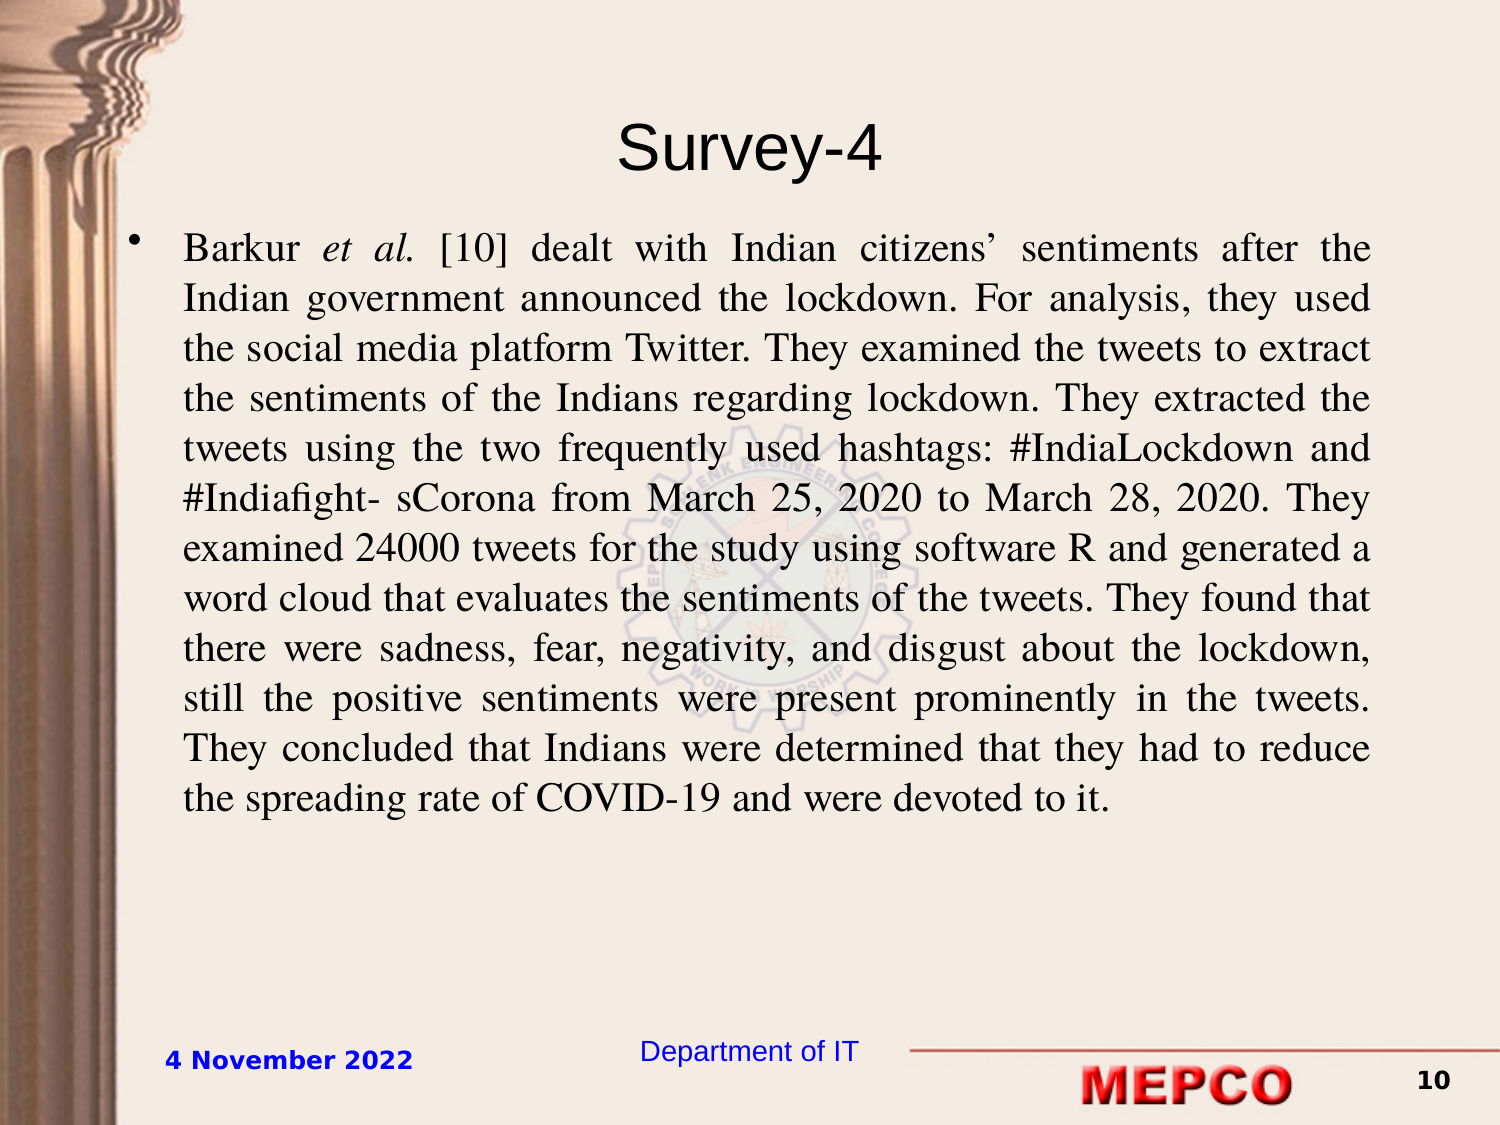

# Survey-4
Barkur et al. [10] dealt with Indian citizens’ sentiments after the Indian government announced the lockdown. For analysis, they used the social media platform Twitter. They examined the tweets to extract the sentiments of the Indians regarding lockdown. They extracted the tweets using the two frequently used hashtags: #IndiaLockdown and #Indiafight- sCorona from March 25, 2020 to March 28, 2020. They examined 24000 tweets for the study using software R and generated a word cloud that evaluates the sentiments of the tweets. They found that there were sadness, fear, negativity, and disgust about the lockdown, still the positive sentiments were present prominently in the tweets. They concluded that Indians were determined that they had to reduce the spreading rate of COVID-19 and were devoted to it.

Department of IT